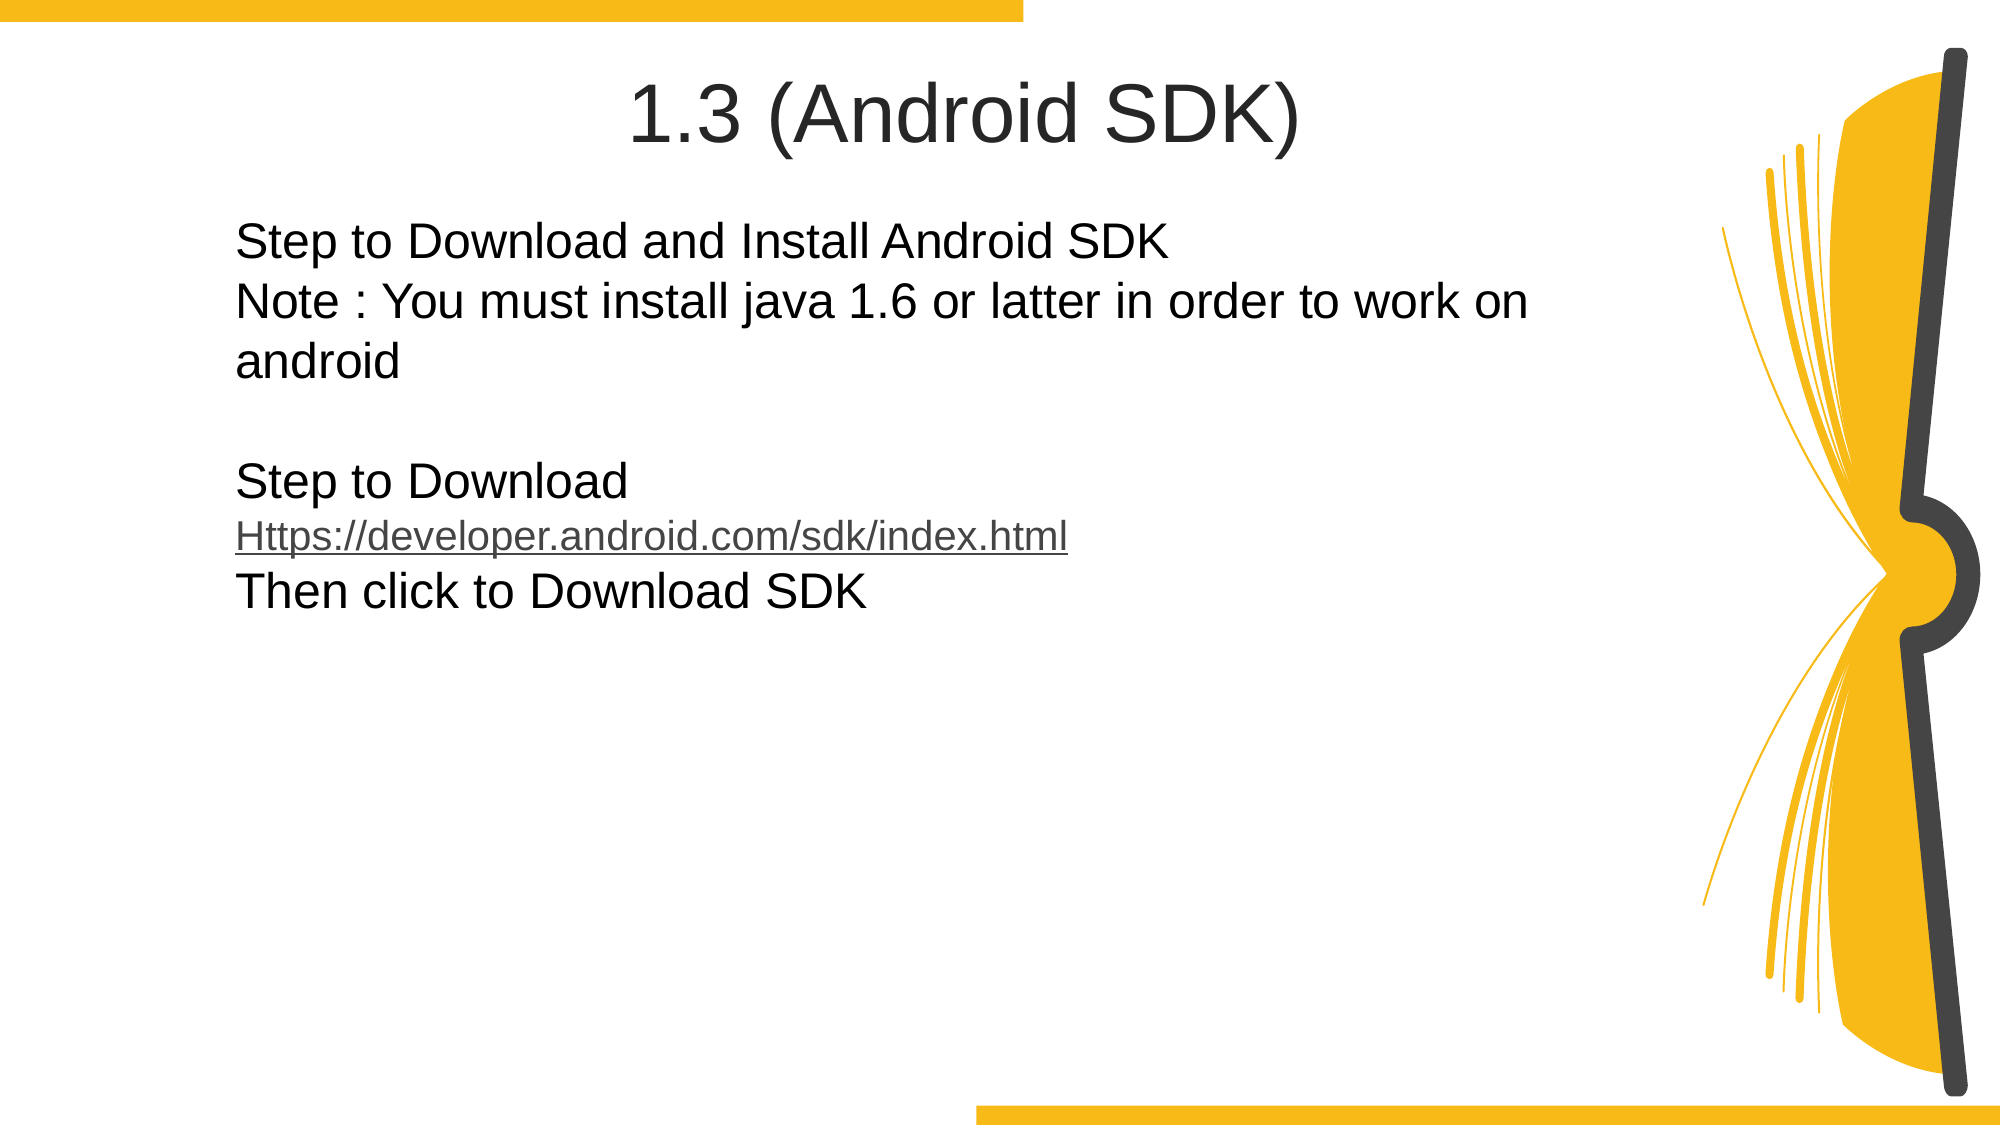

1.3 (Android SDK)
Step to Download and Install Android SDK
Note : You must install java 1.6 or latter in order to work on android

Step to Download
Https://developer.android.com/sdk/index.html
Then click to Download SDK